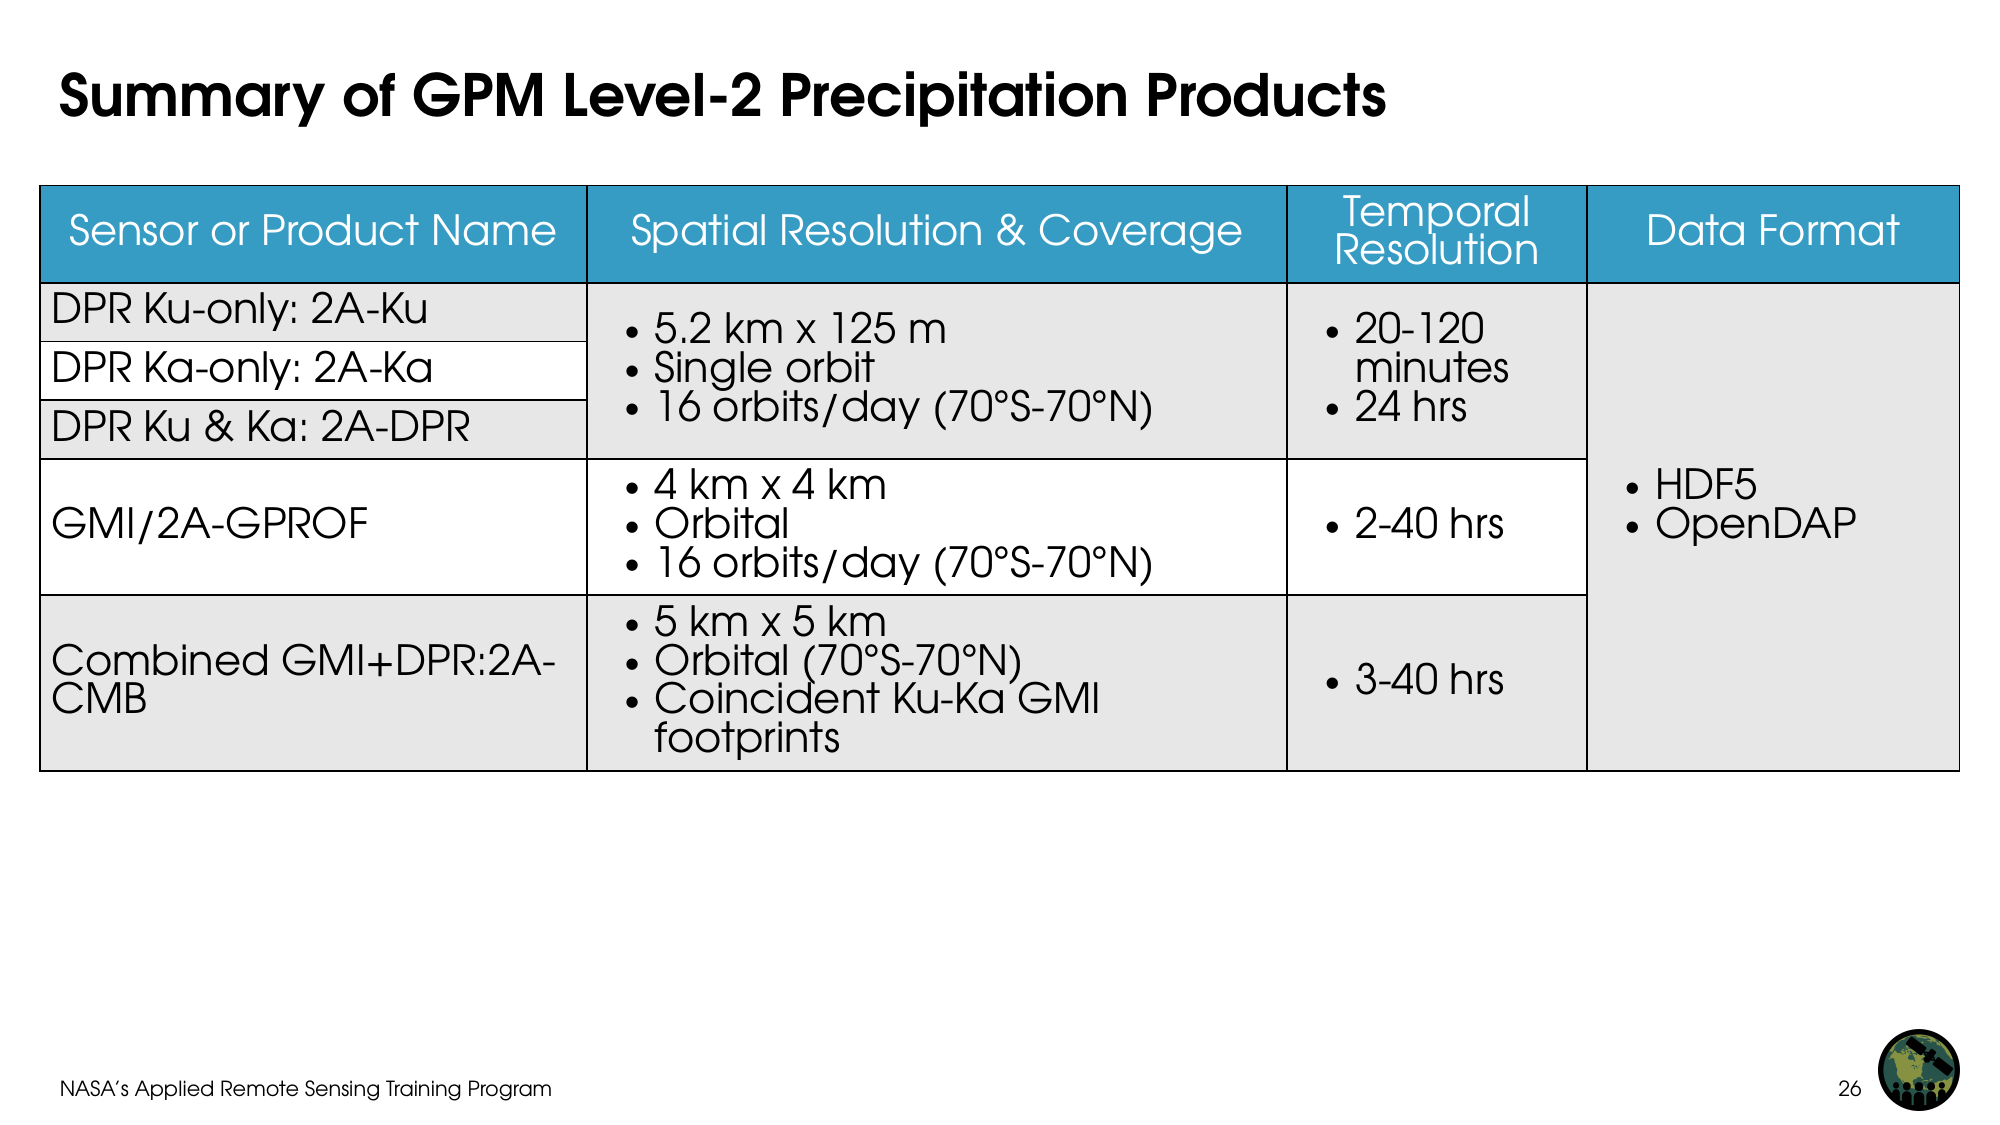

# Summary of GPM Level-2 Precipitation Products
| Sensor or Product Name | Spatial Resolution & Coverage | Temporal Resolution | Data Format |
| --- | --- | --- | --- |
| DPR Ku-only: 2A-Ku | 5.2 km x 125 m Single orbit 16 orbits/day (70°S-70°N) | 20-120 minutes 24 hrs | HDF5 OpenDAP |
| DPR Ka-only: 2A-Ka |  |  |  |
| DPR Ku & Ka: 2A-DPR |  |  |  |
| GMI/2A-GPROF | 4 km x 4 km Orbital 16 orbits/day (70°S-70°N) | 2-40 hrs |  |
| Combined GMI+DPR:2A-CMB | 5 km x 5 km Orbital (70°S-70°N) Coincident Ku-Ka GMI footprints | 3-40 hrs |  |